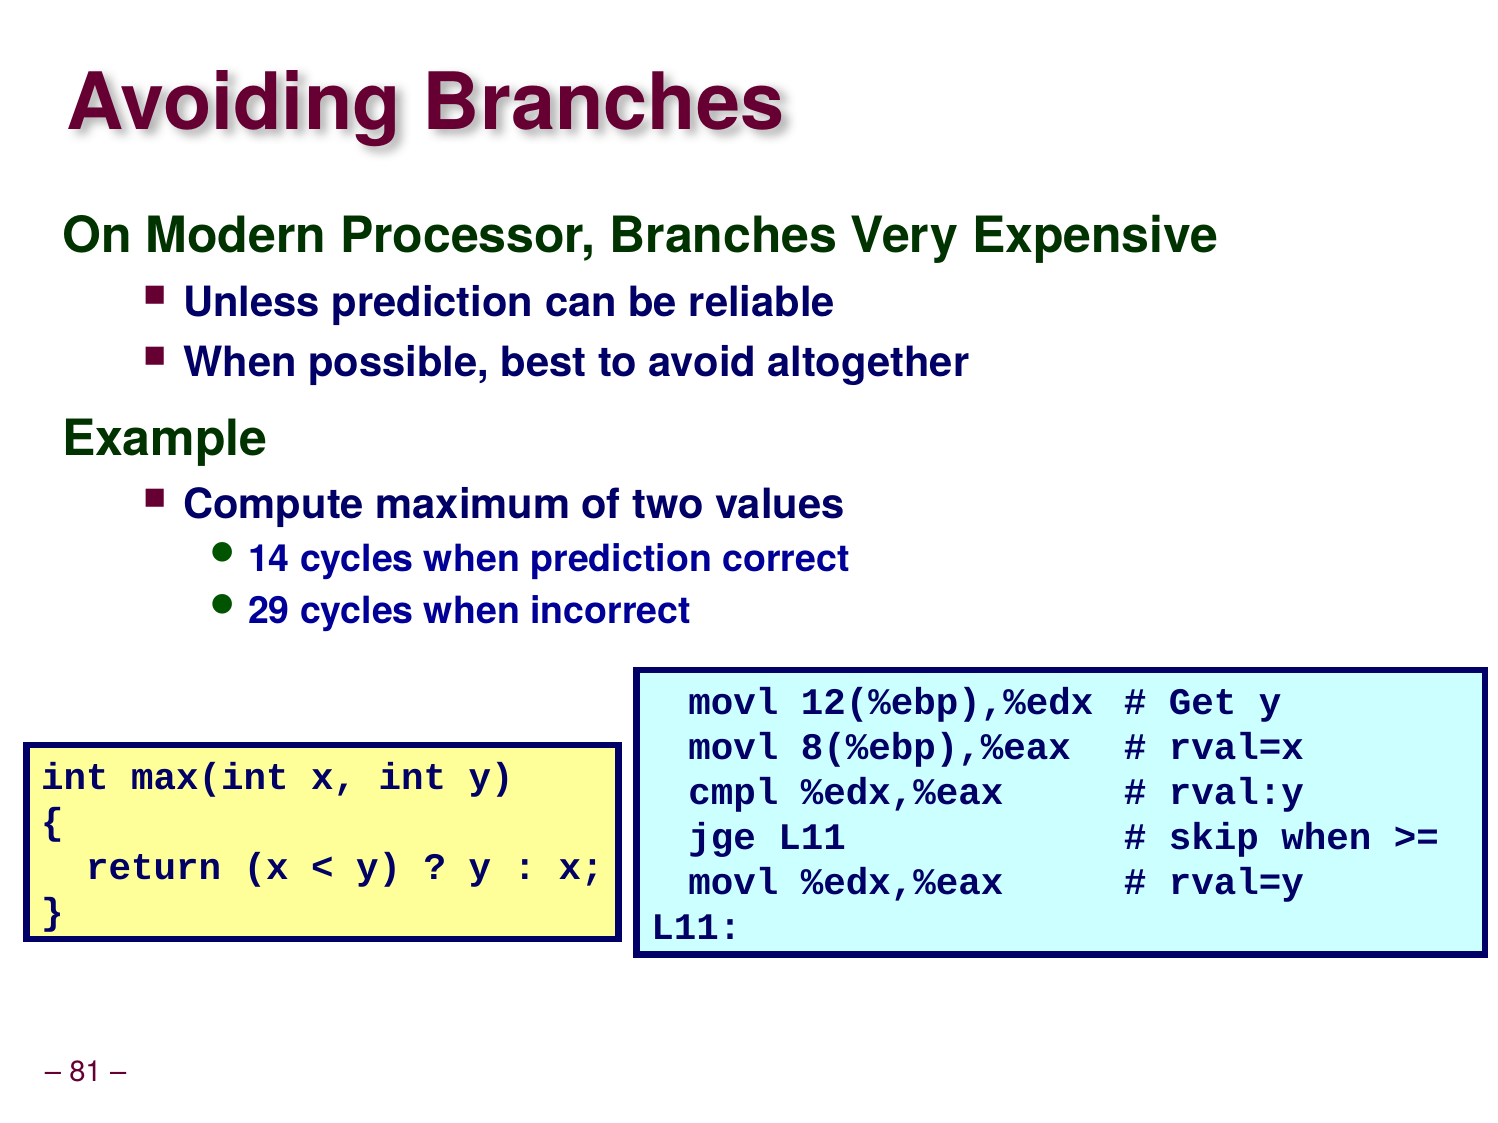

# Avoiding Branches
On Modern Processor, Branches Very Expensive
Unless prediction can be reliable
When possible, best to avoid altogether
Example
Compute maximum of two values
14 cycles when prediction correct
29 cycles when incorrect
 	movl 12(%ebp),%edx	# Get y
	movl 8(%ebp),%eax	# rval=x
	cmpl %edx,%eax	# rval:y
	jge L11	# skip when >=
	movl %edx,%eax	# rval=y
L11:
int max(int x, int y)
{
  return (x < y) ? y : x;
}